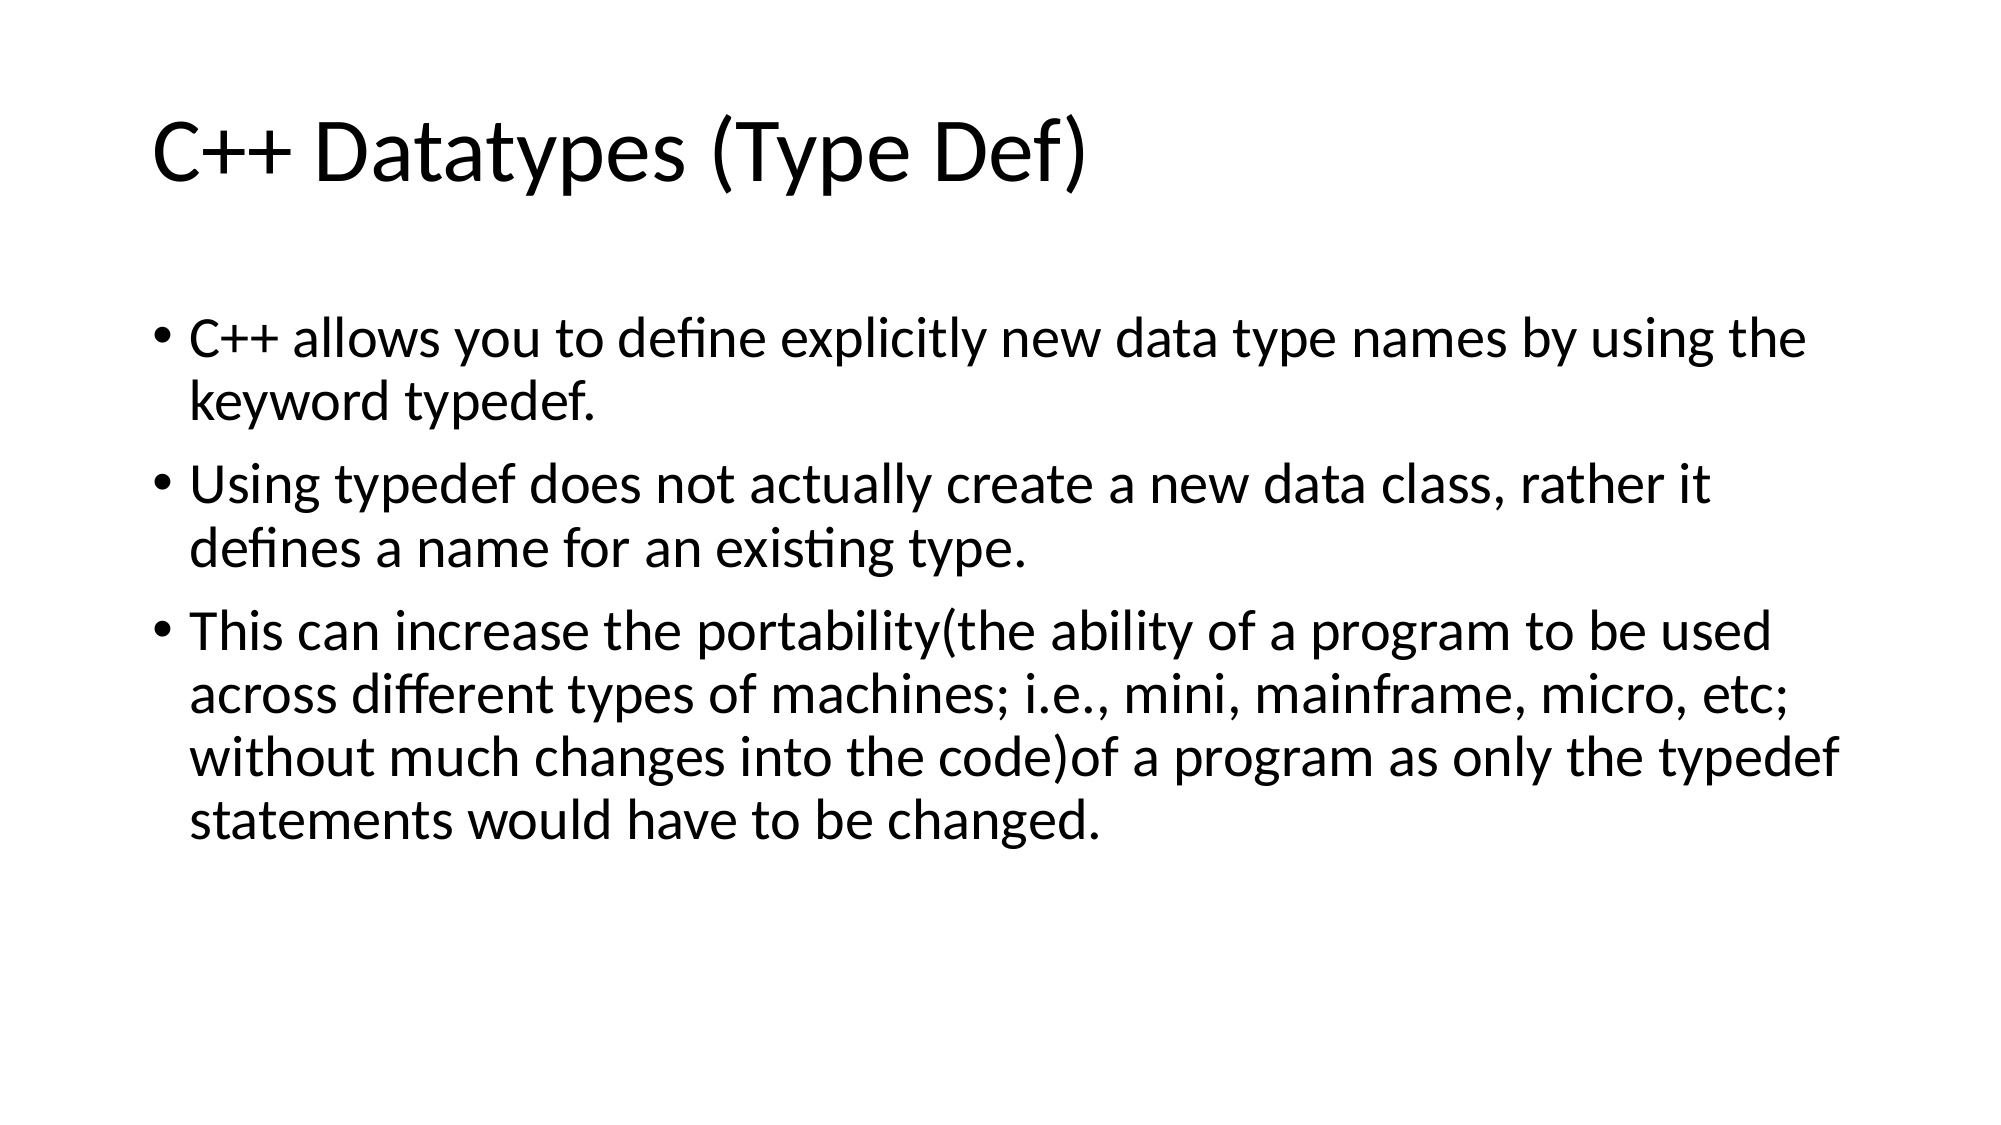

# C++ Datatypes (Type Def)
C++ allows you to define explicitly new data type names by using the keyword typedef.
Using typedef does not actually create a new data class, rather it defines a name for an existing type.
This can increase the portability(the ability of a program to be used across different types of machines; i.e., mini, mainframe, micro, etc; without much changes into the code)of a program as only the typedef statements would have to be changed.